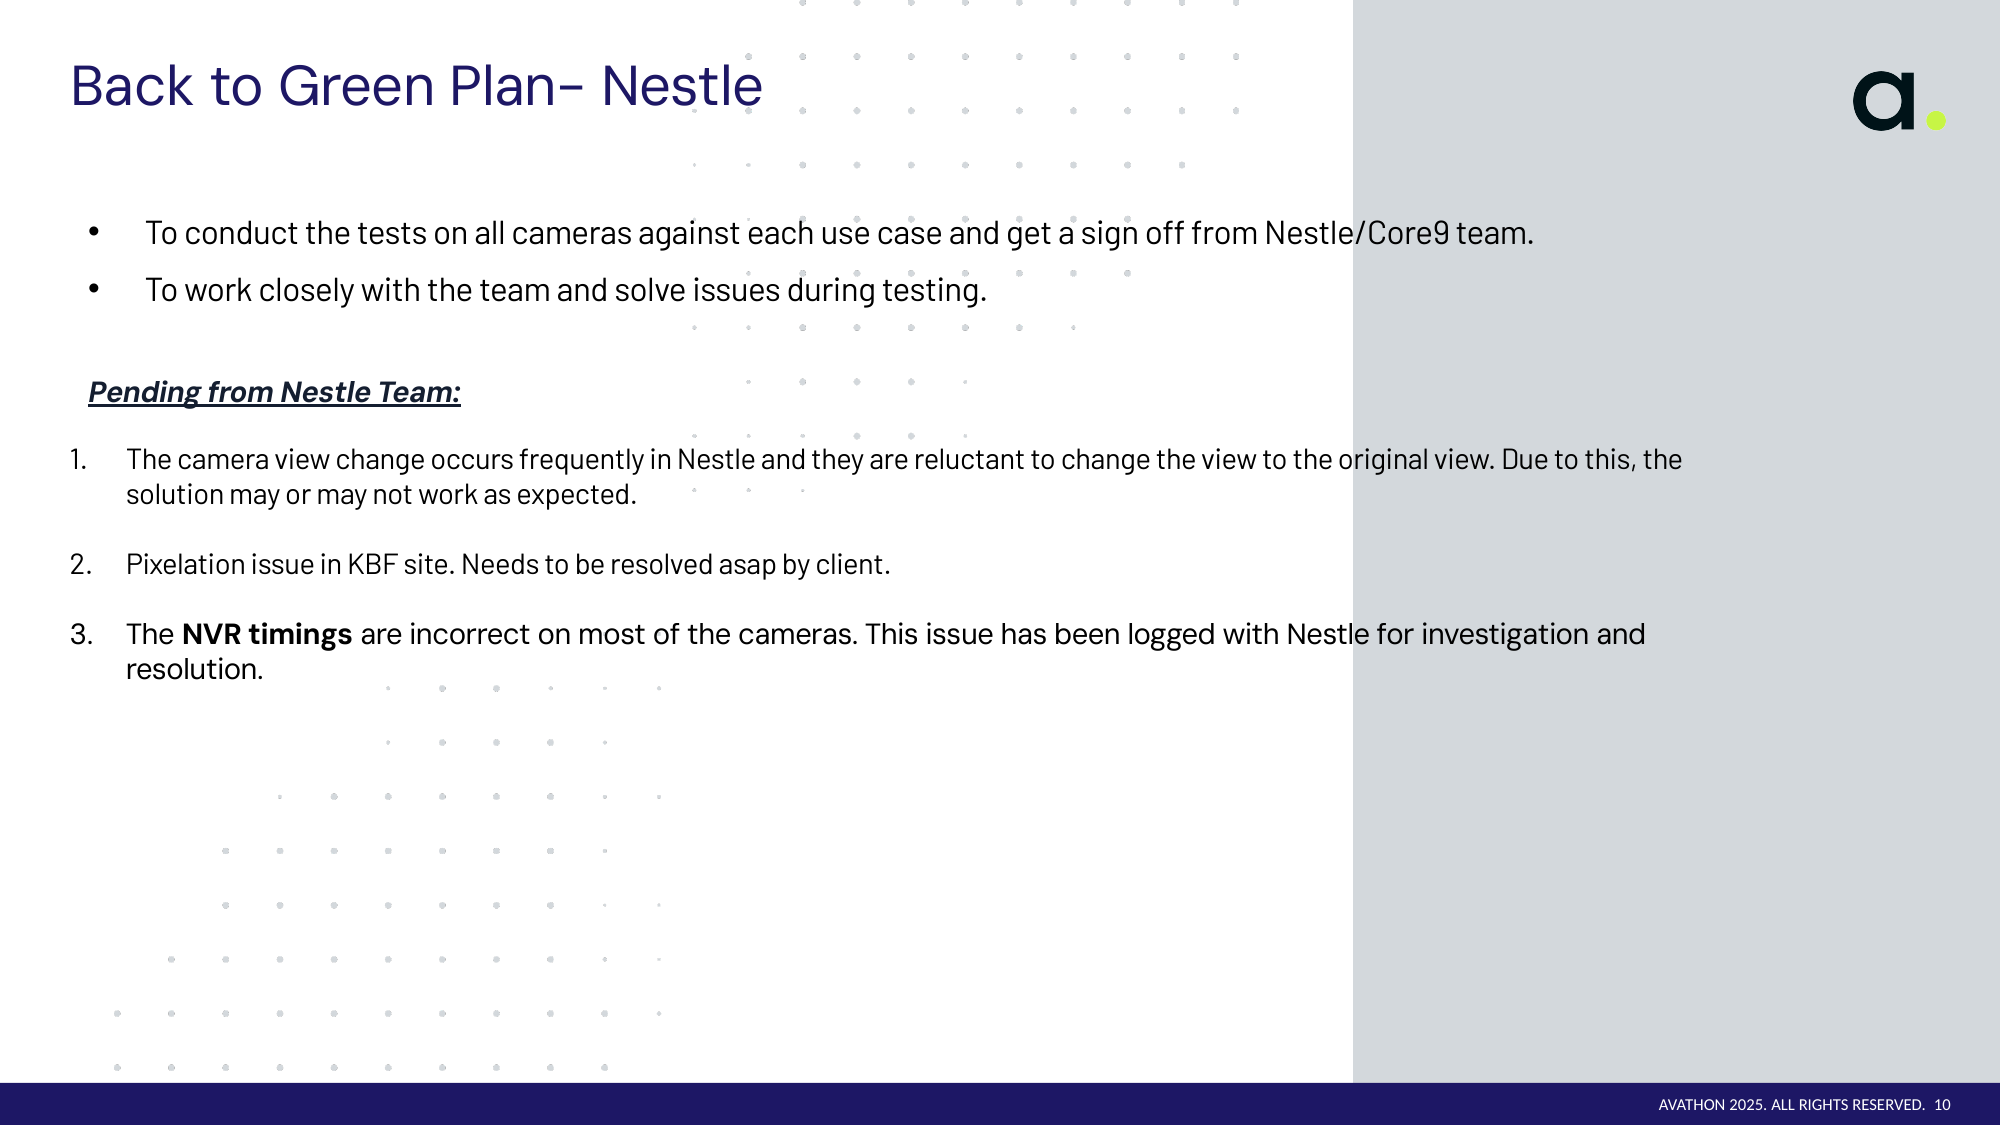

# Back to Green Plan- Nestle

To conduct the tests on all cameras against each use case and get a sign off from Nestle/Core9 team.
To work closely with the team and solve issues during testing.

Pending from Nestle Team:
The camera view change occurs frequently in Nestle and they are reluctant to change the view to the original view. Due to this, the solution may or may not work as expected.
Pixelation issue in KBF site. Needs to be resolved asap by client.
The NVR timings are incorrect on most of the cameras. This issue has been logged with Nestle for investigation and resolution.